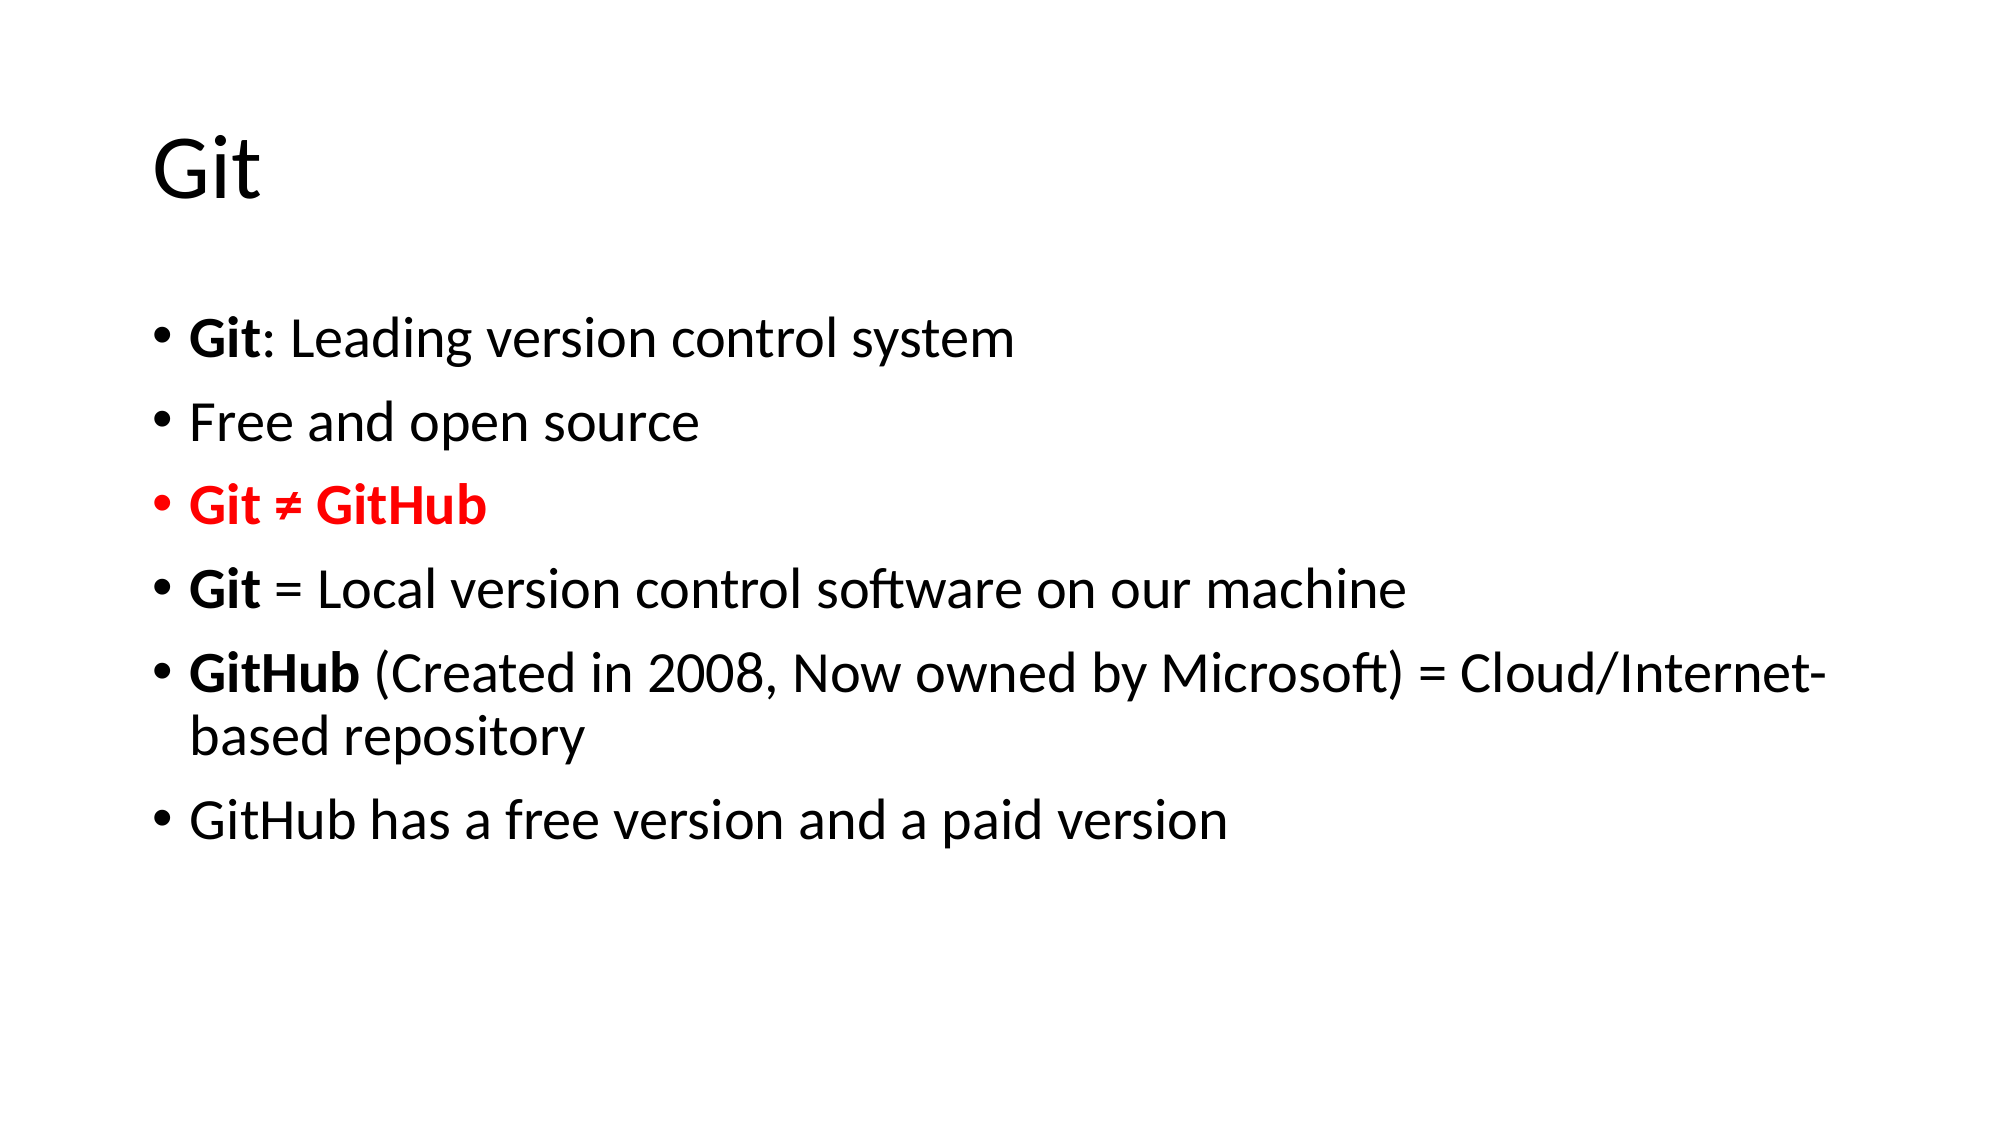

# Git
Git: Leading version control system
Free and open source
Git ≠ GitHub
Git = Local version control software on our machine
GitHub (Created in 2008, Now owned by Microsoft) = Cloud/Internet-based repository
GitHub has a free version and a paid version